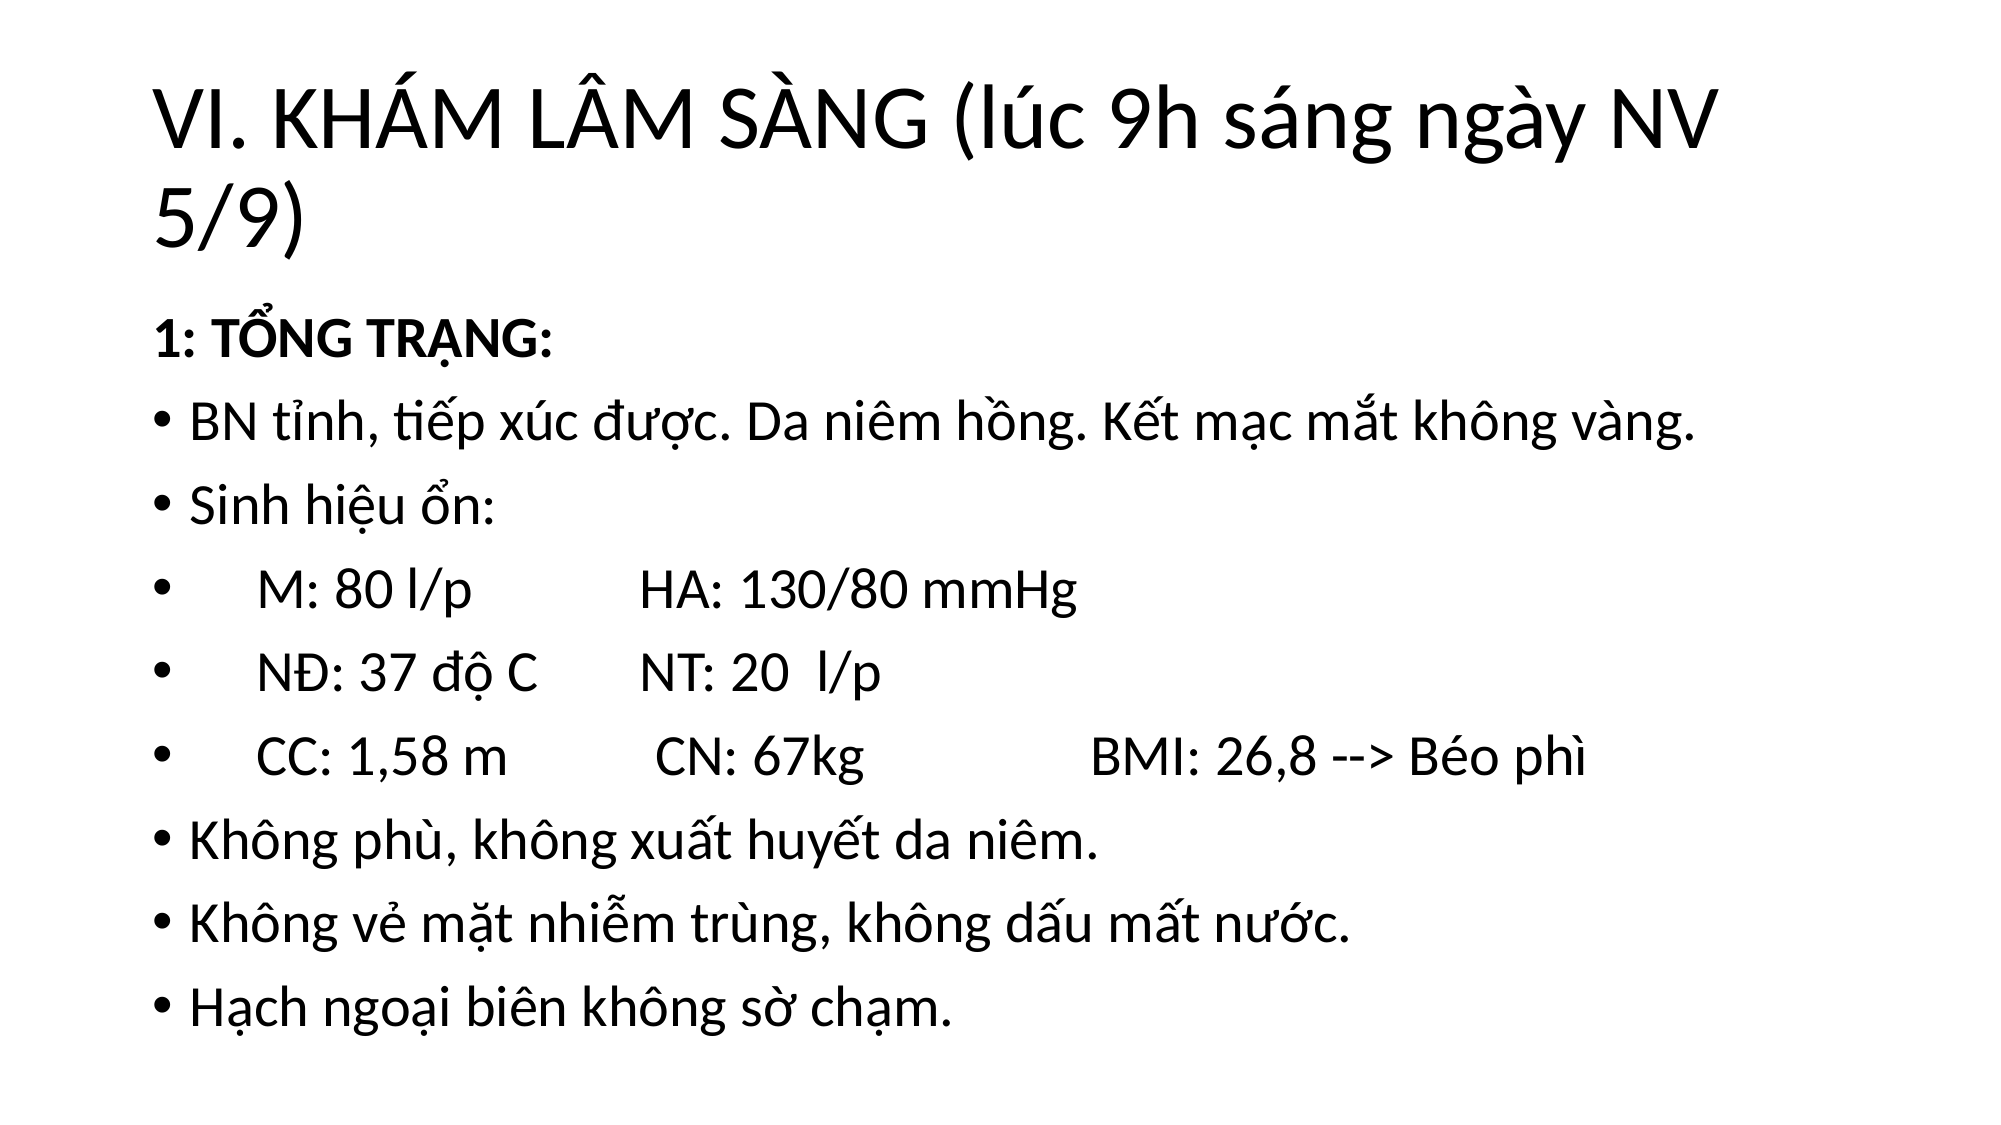

# VI. KHÁM LÂM SÀNG (lúc 9h sáng ngày NV 5/9)
1: TỔNG TRẠNG:
BN tỉnh, tiếp xúc được. Da niêm hồng. Kết mạc mắt không vàng.
Sinh hiệu ổn:
     M: 80 l/p	 	HA: 130/80 mmHg
     NĐ: 37 độ C 	NT: 20  l/p
     CC: 1,58 m           CN: 67kg                 BMI: 26,8 --> Béo phì
Không phù, không xuất huyết da niêm.
Không vẻ mặt nhiễm trùng, không dấu mất nước.
Hạch ngoại biên không sờ chạm.